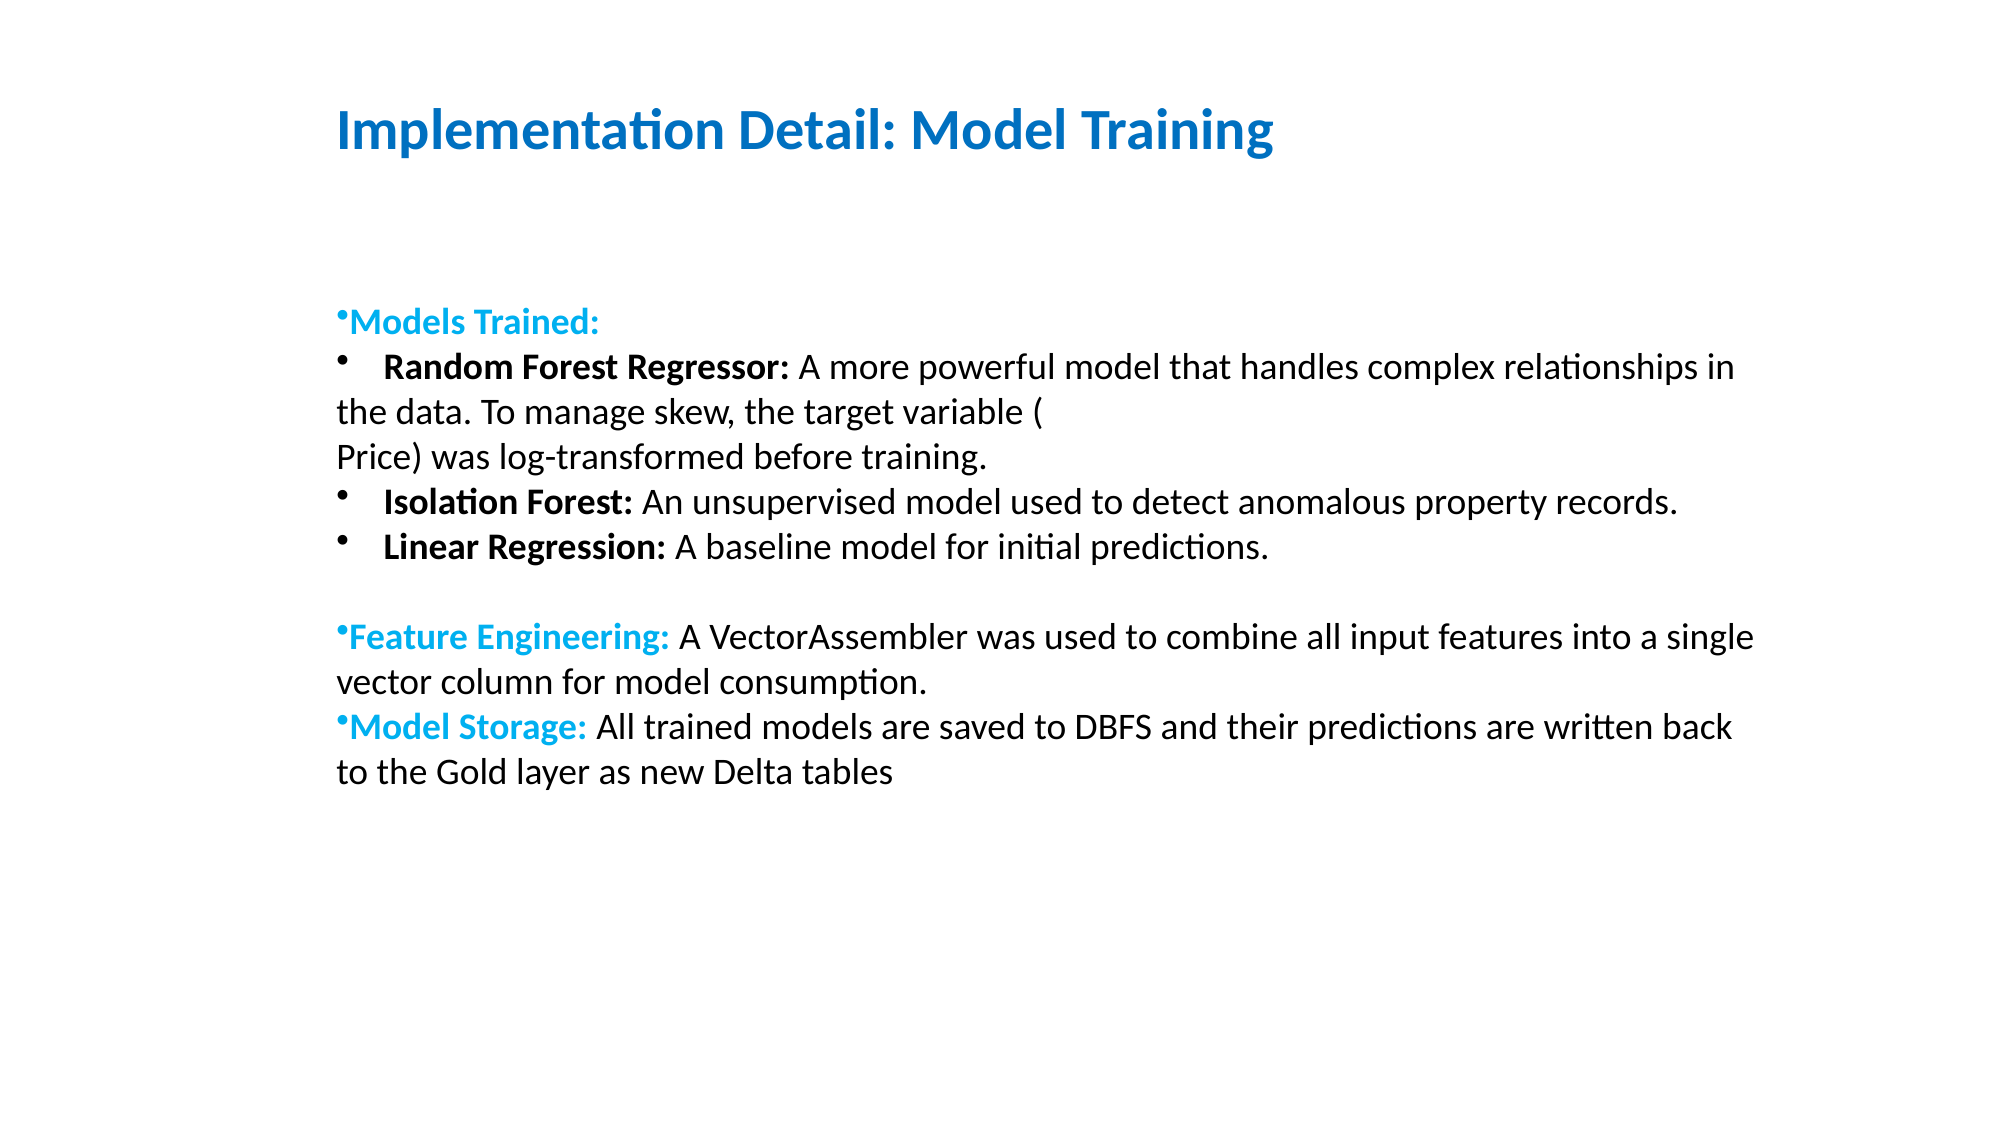

Implementation Detail: Model Training
Models Trained:
    Random Forest Regressor: A more powerful model that handles complex relationships in the data. To manage skew, the target variable (
Price) was log-transformed before training.
    Isolation Forest: An unsupervised model used to detect anomalous property records.
    Linear Regression: A baseline model for initial predictions.

Feature Engineering: A VectorAssembler was used to combine all input features into a single vector column for model consumption.
Model Storage: All trained models are saved to DBFS and their predictions are written back to the Gold layer as new Delta tables